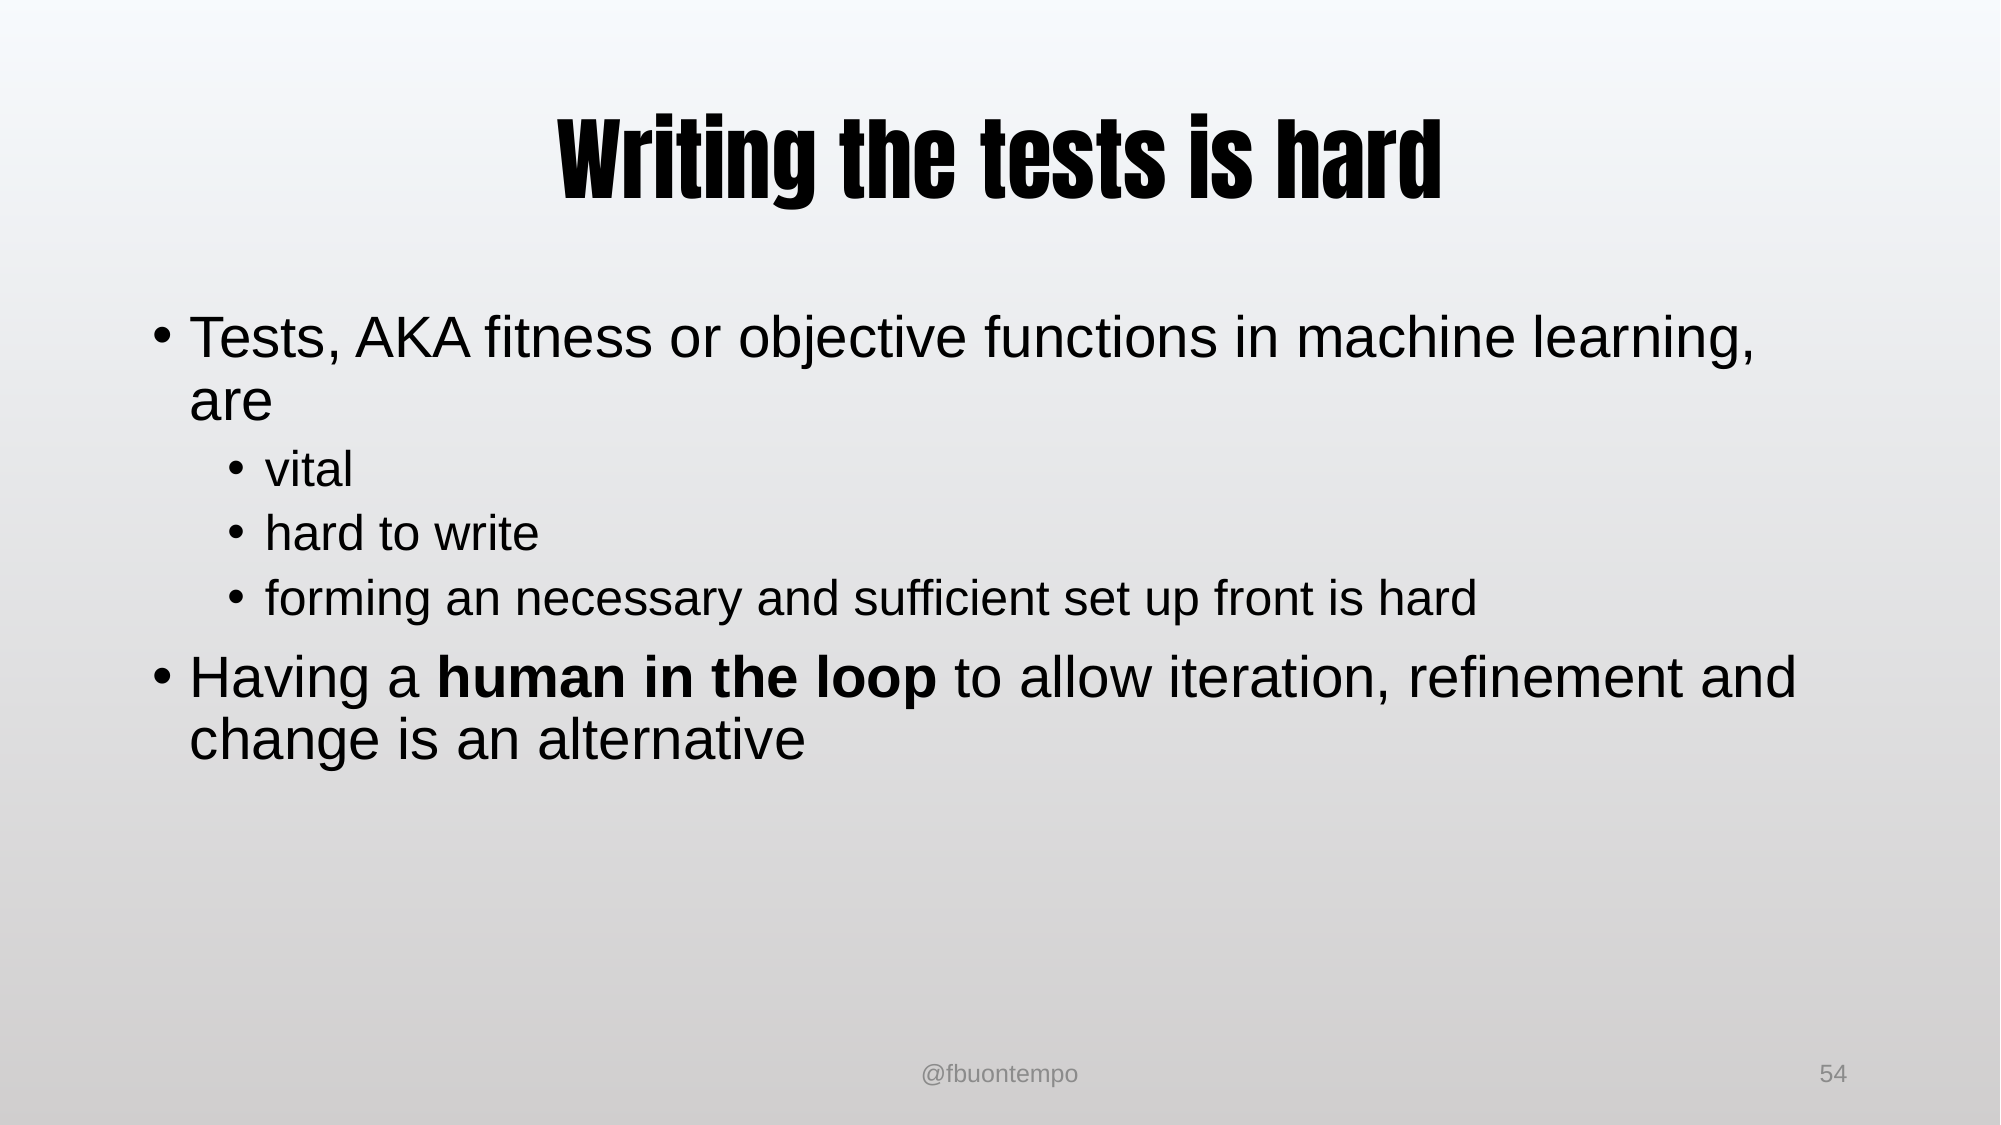

# Writing the tests is hard
Tests, AKA fitness or objective functions in machine learning, are
vital
hard to write
forming an necessary and sufficient set up front is hard
Having a human in the loop to allow iteration, refinement and change is an alternative

@fbuontempo
54